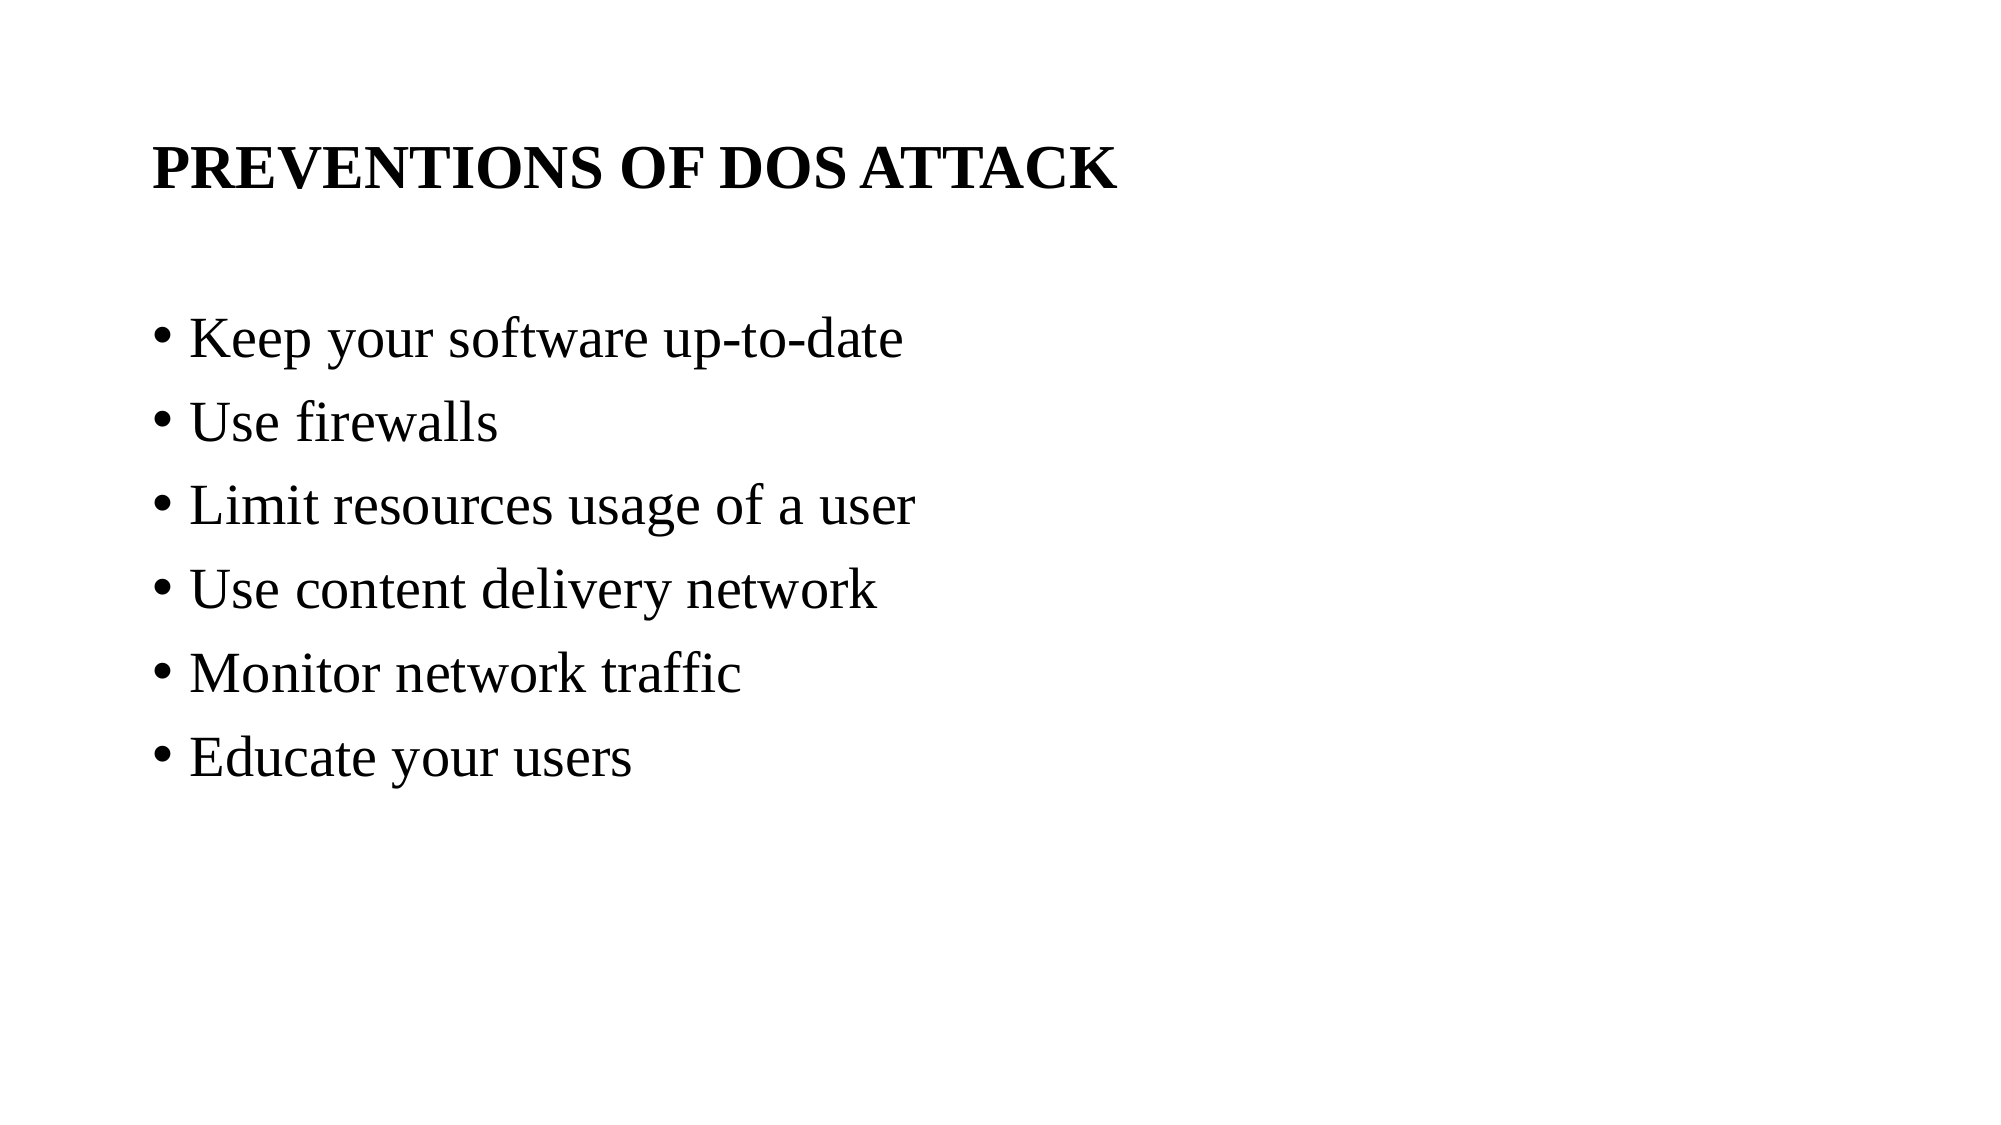

# PREVENTIONS OF DOS ATTACK
Keep your software up-to-date
Use firewalls
Limit resources usage of a user
Use content delivery network
Monitor network traffic
Educate your users